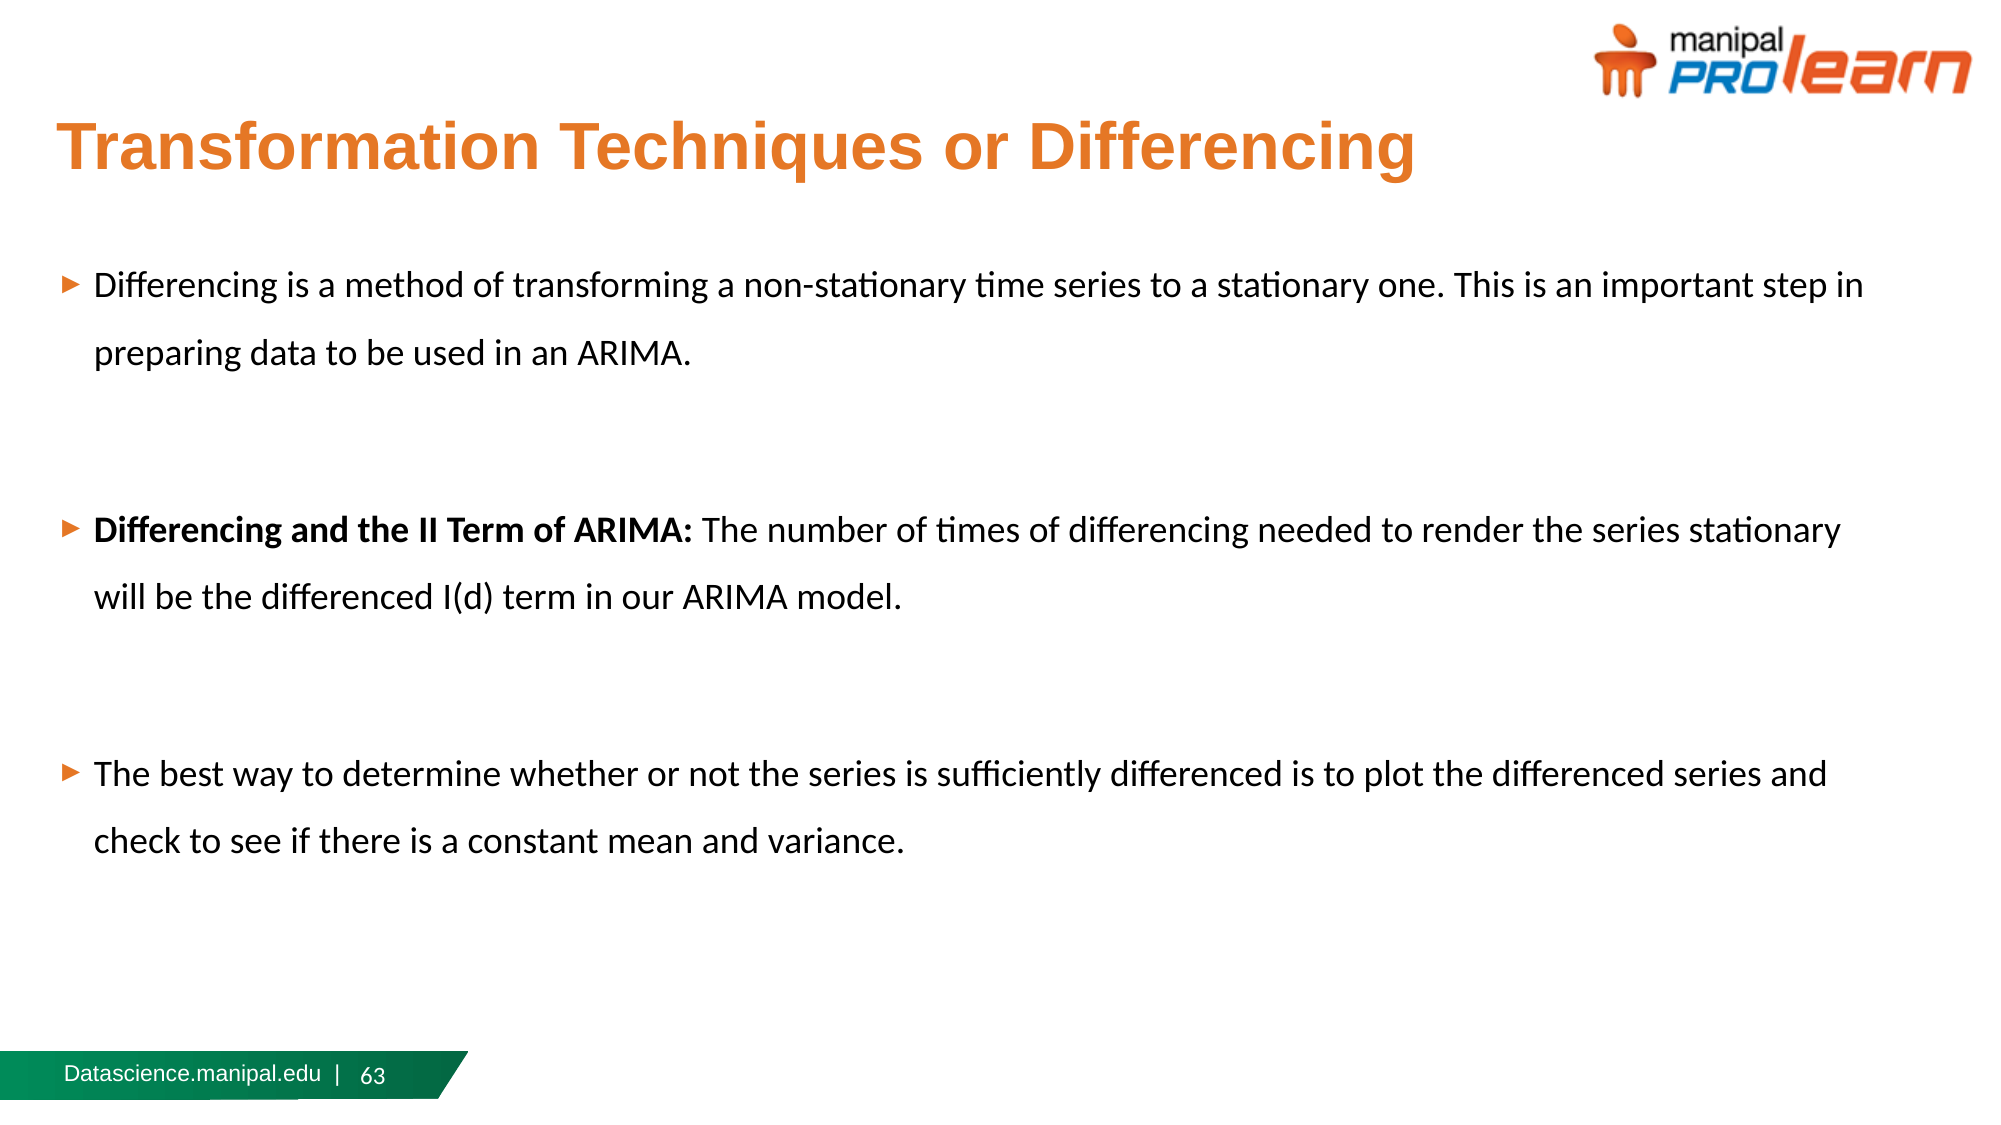

# Transformation Techniques or Differencing
Differencing is a method of transforming a non-stationary time series to a stationary one. This is an important step in preparing data to be used in an ARIMA.

Differencing and the II Term of ARIMA: The number of times of differencing needed to render the series stationary will be the differenced I(d) term in our ARIMA model.

The best way to determine whether or not the series is sufficiently differenced is to plot the differenced series and check to see if there is a constant mean and variance.

63